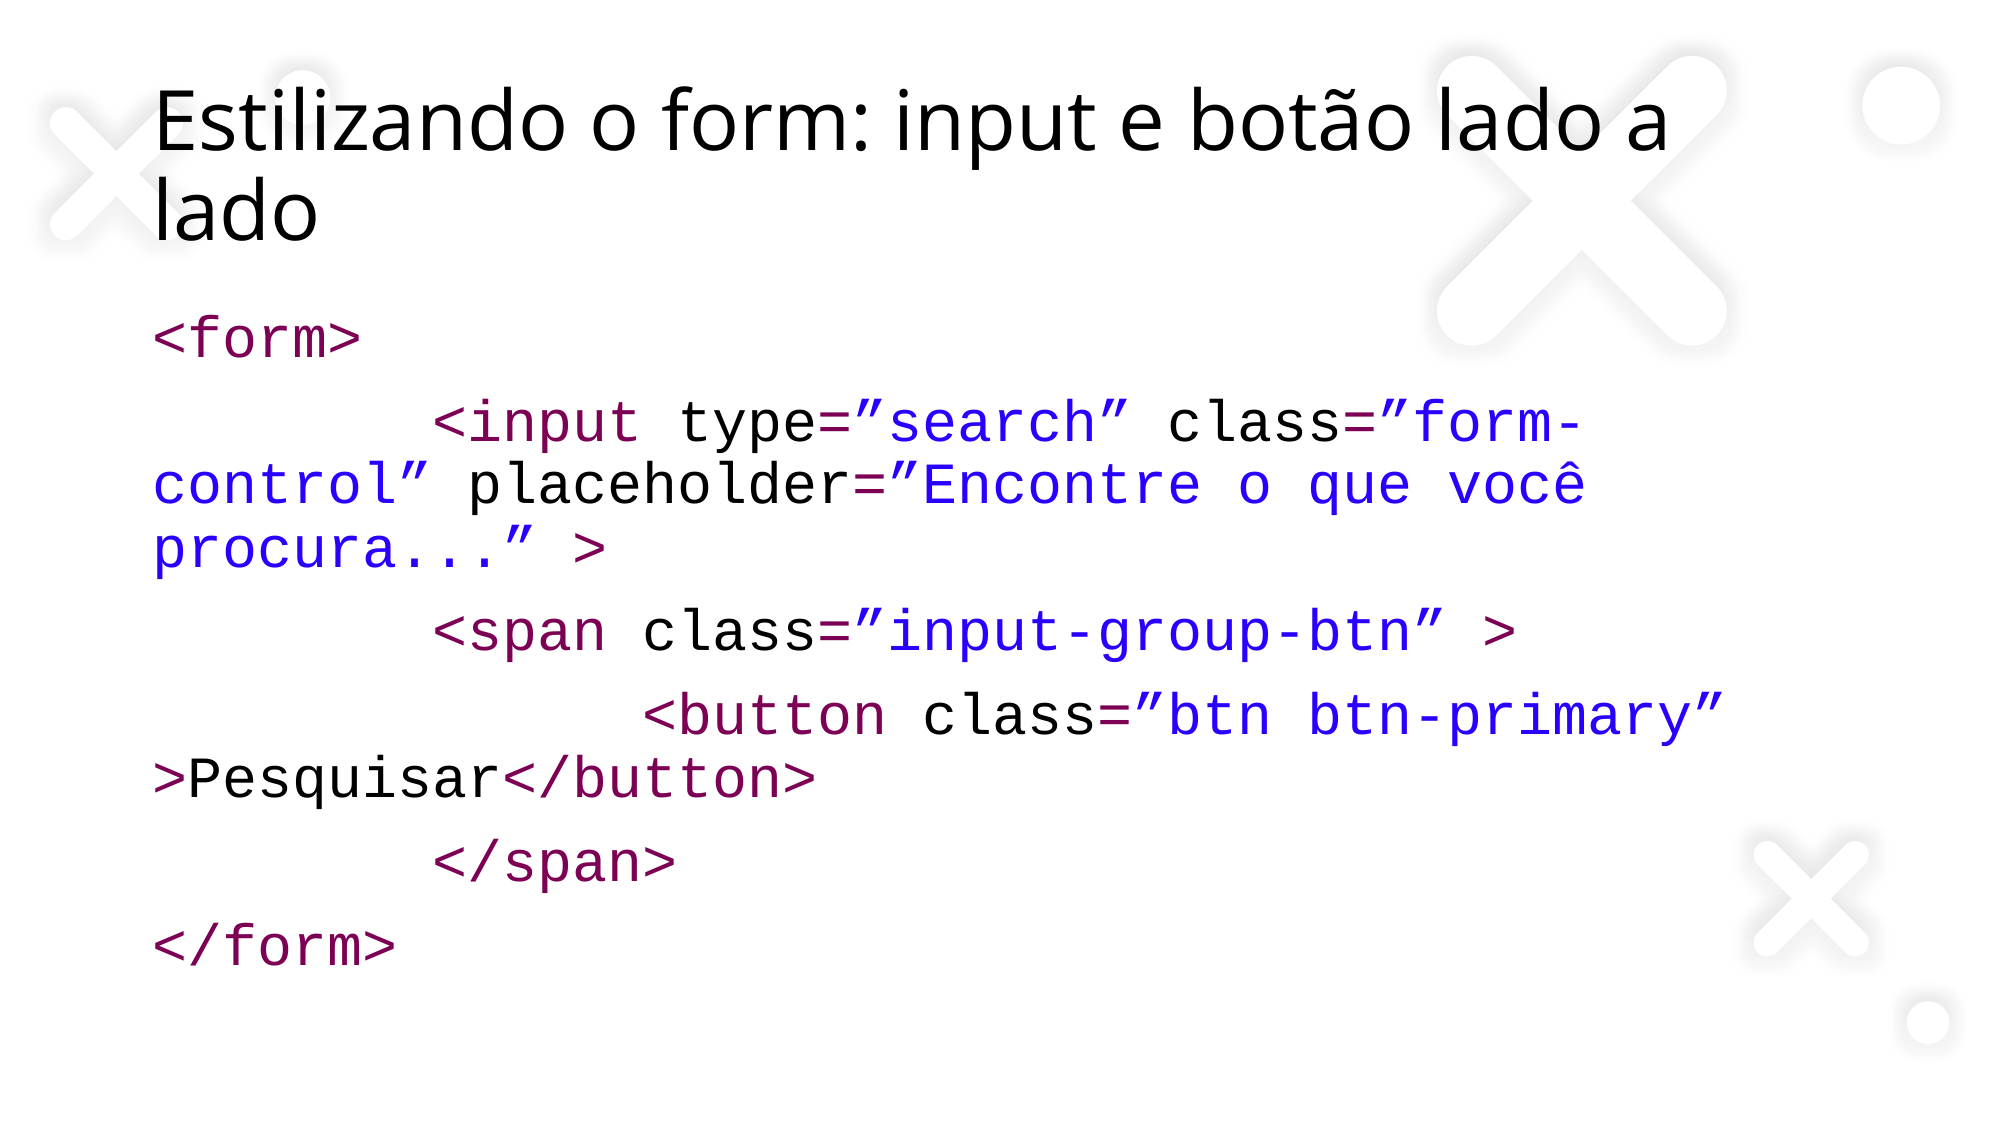

# Estilizando o form: input e botão lado a lado
<form>
        <input type=”search” class=”form-control” placeholder=”Encontre o que você procura...” >
        <span class=”input-group-btn” >
              <button class=”btn btn-primary” >Pesquisar</button>
        </span>
</form>